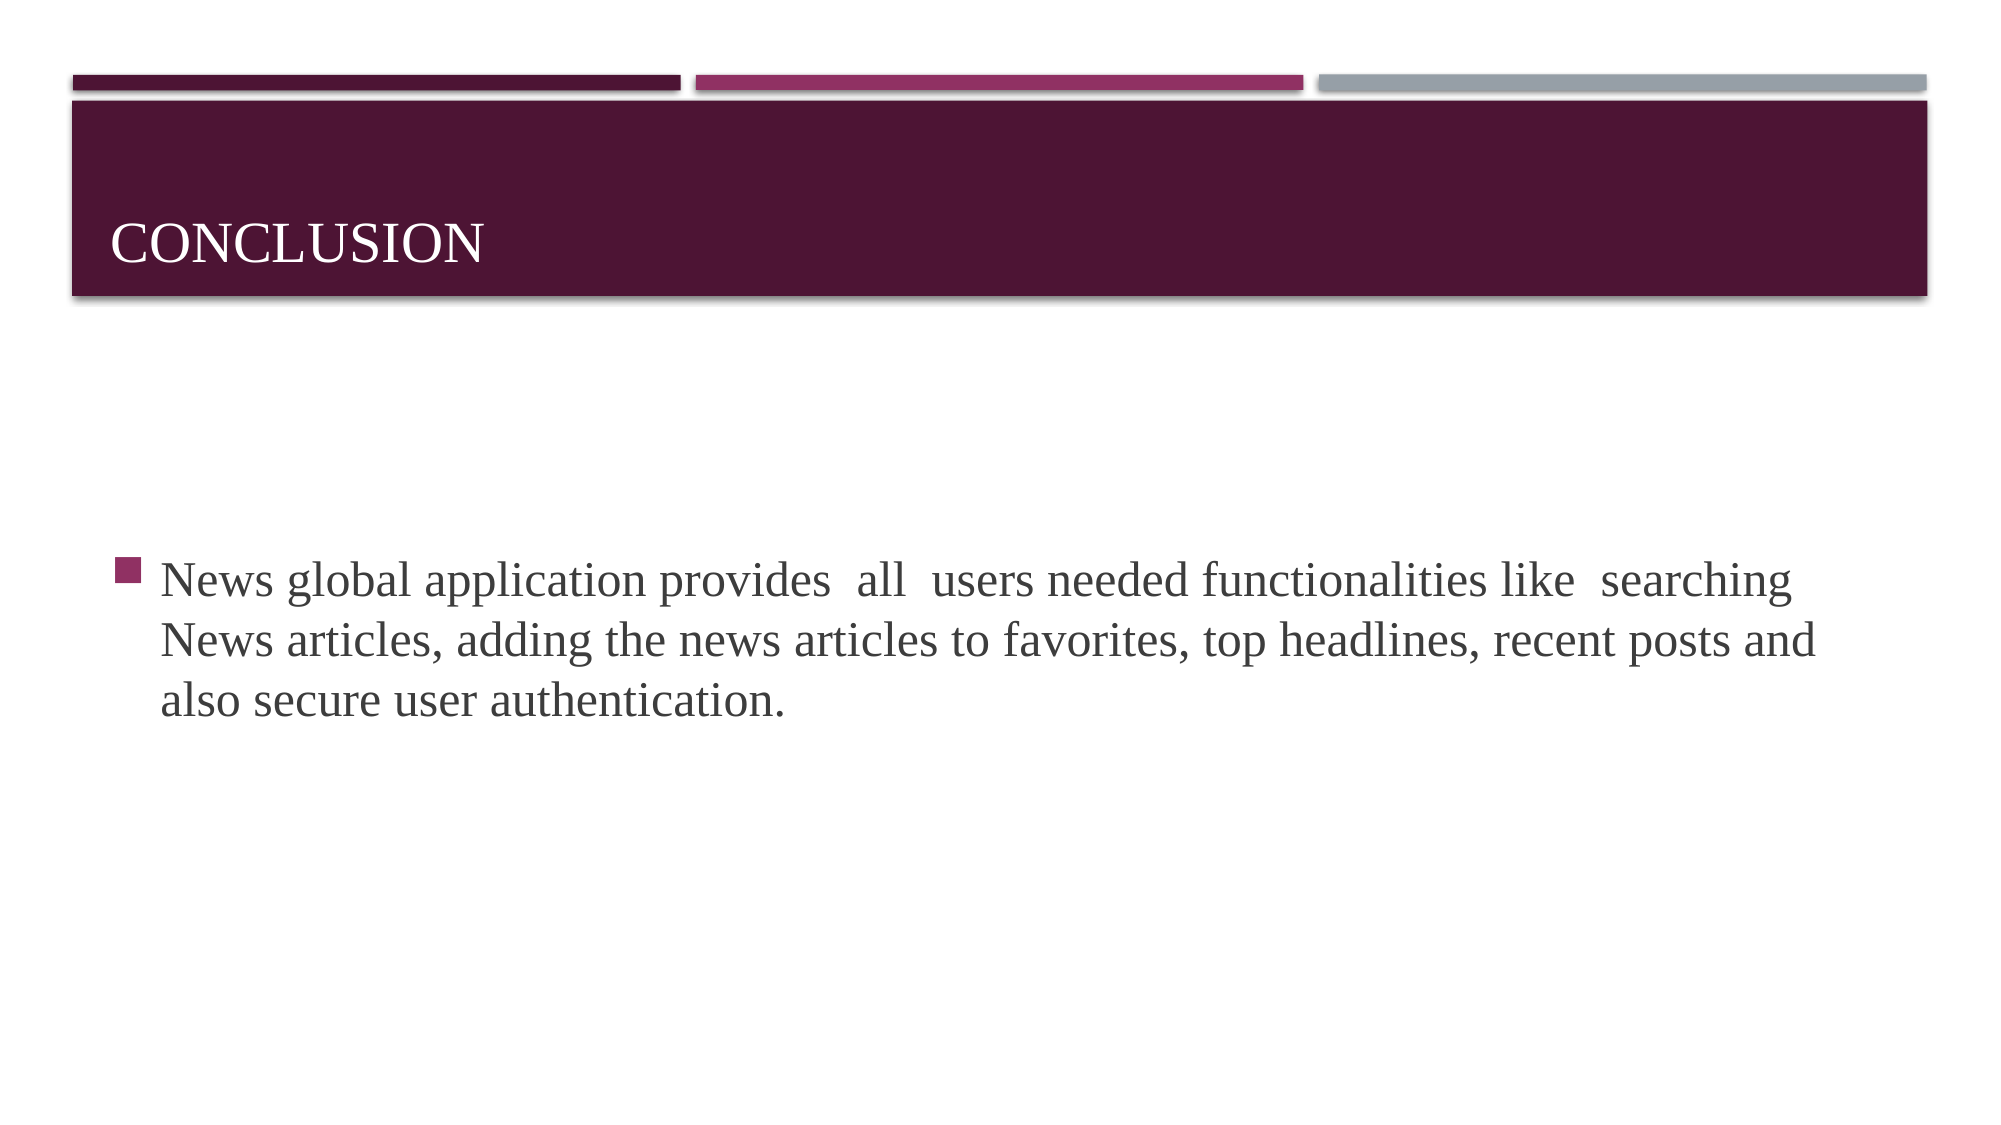

# Conclusion
News global application provides  all  users needed functionalities like  searching  News articles, adding the news articles to favorites, top headlines, recent posts and also secure user authentication.